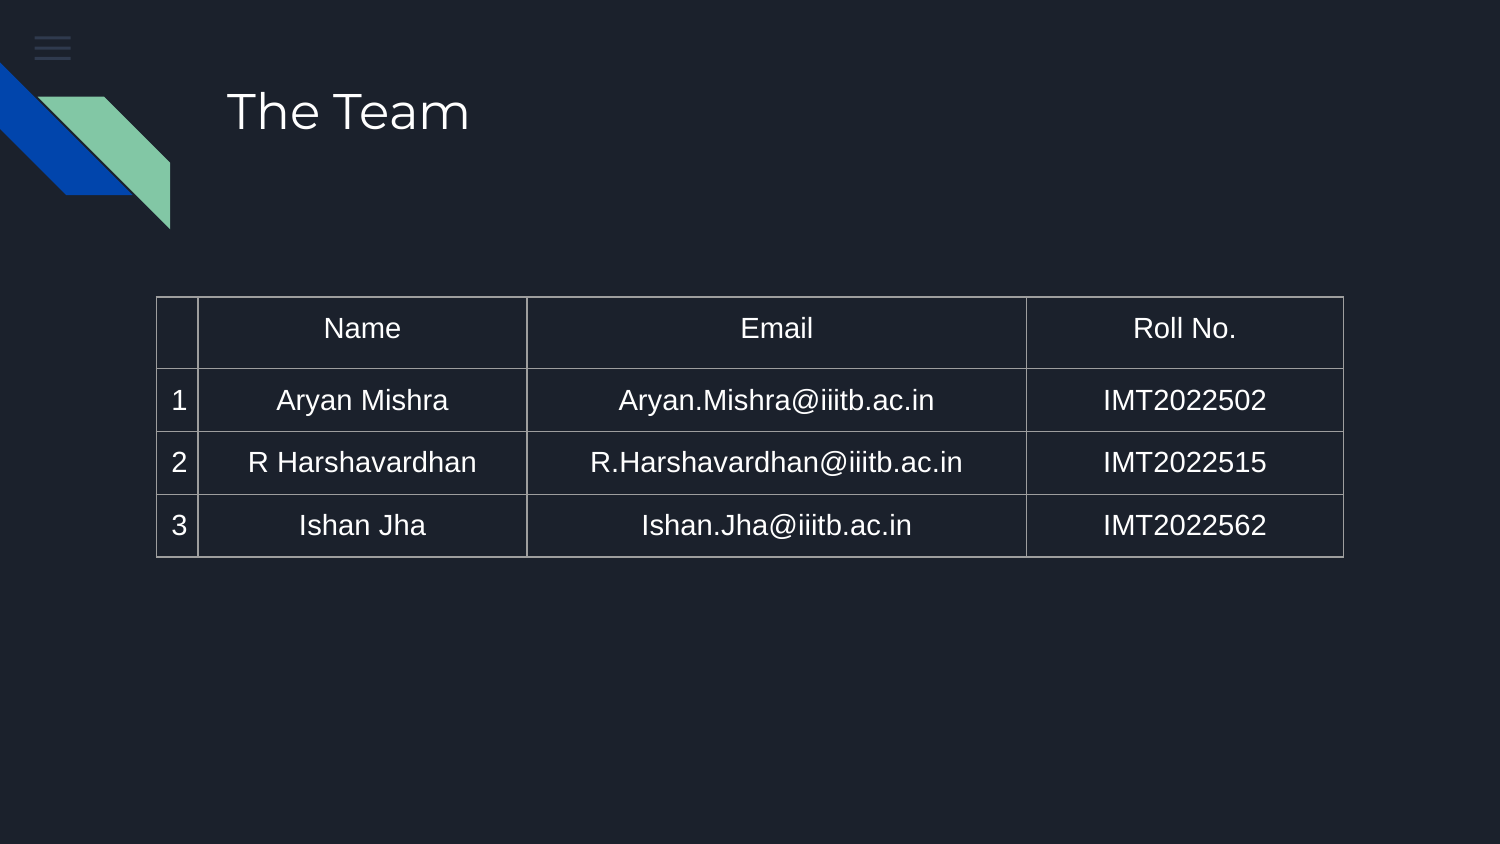

# The Team
|  | Name | Email | Roll No. |
| --- | --- | --- | --- |
| 1 | Aryan Mishra | Aryan.Mishra@iiitb.ac.in | IMT2022502 |
| 2 | R Harshavardhan | R.Harshavardhan@iiitb.ac.in | IMT2022515 |
| 3 | Ishan Jha | Ishan.Jha@iiitb.ac.in | IMT2022562 |